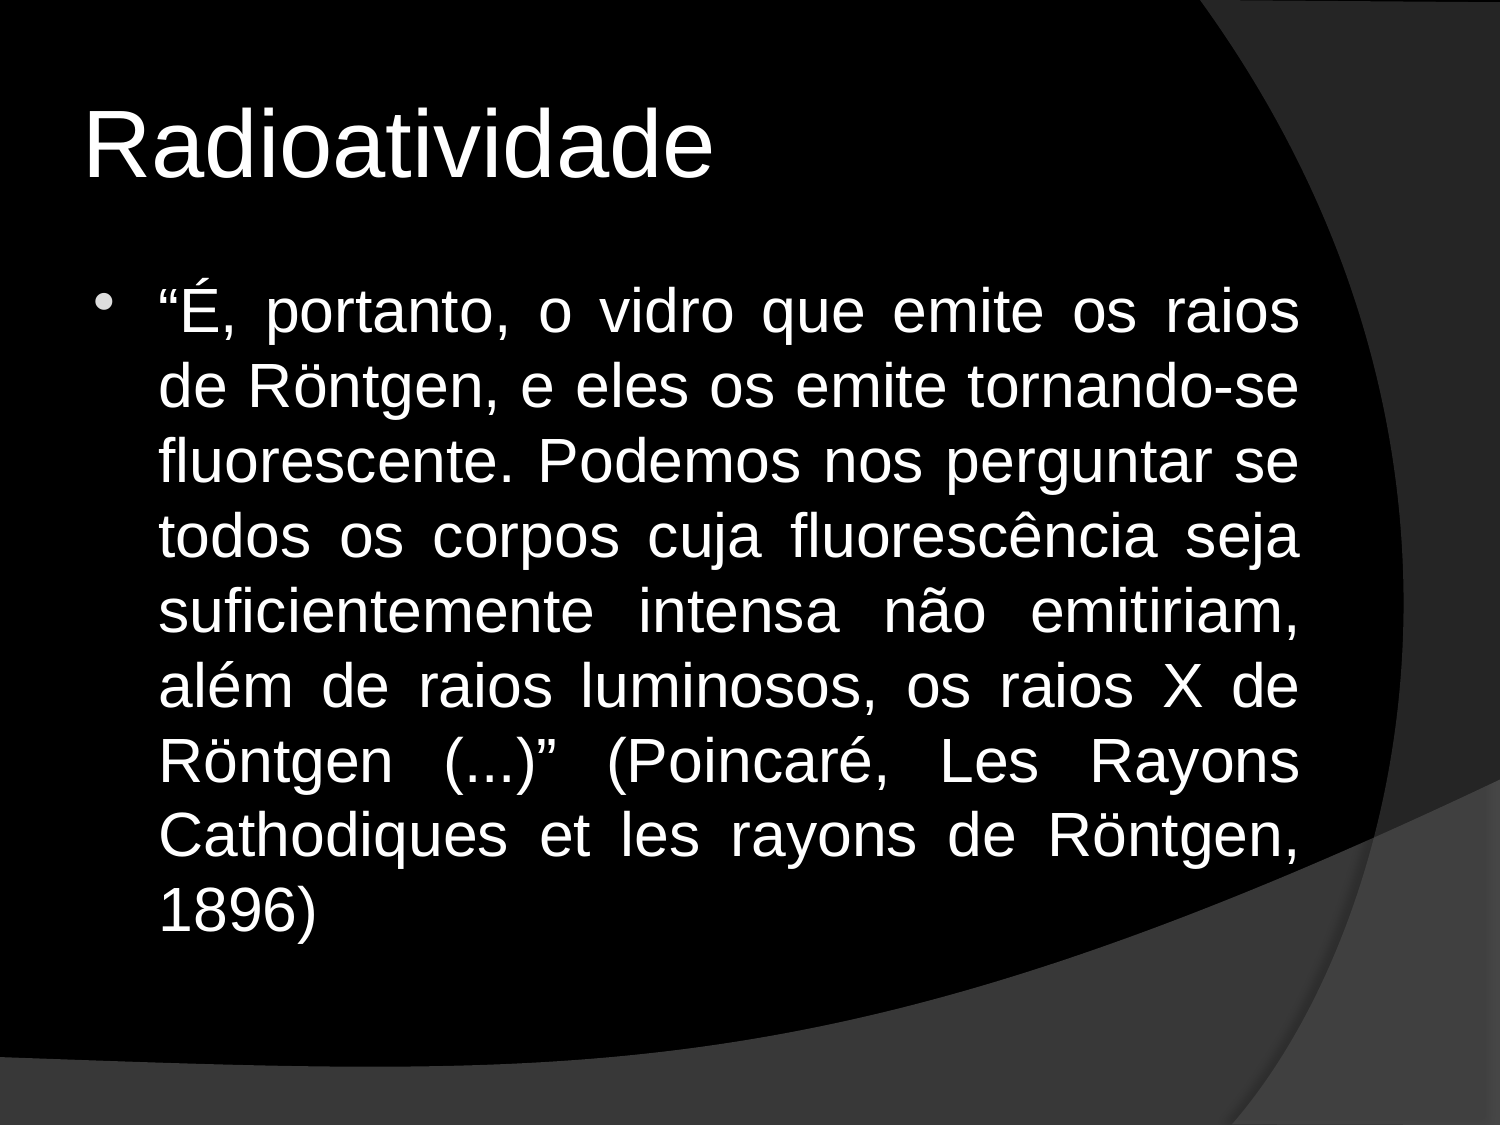

# Radioatividade
“É, portanto, o vidro que emite os raios de Röntgen, e eles os emite tornando-se fluorescente. Podemos nos perguntar se todos os corpos cuja fluorescência seja suficientemente intensa não emitiriam, além de raios luminosos, os raios X de Röntgen (...)” (Poincaré, Les Rayons Cathodiques et les rayons de Röntgen, 1896)